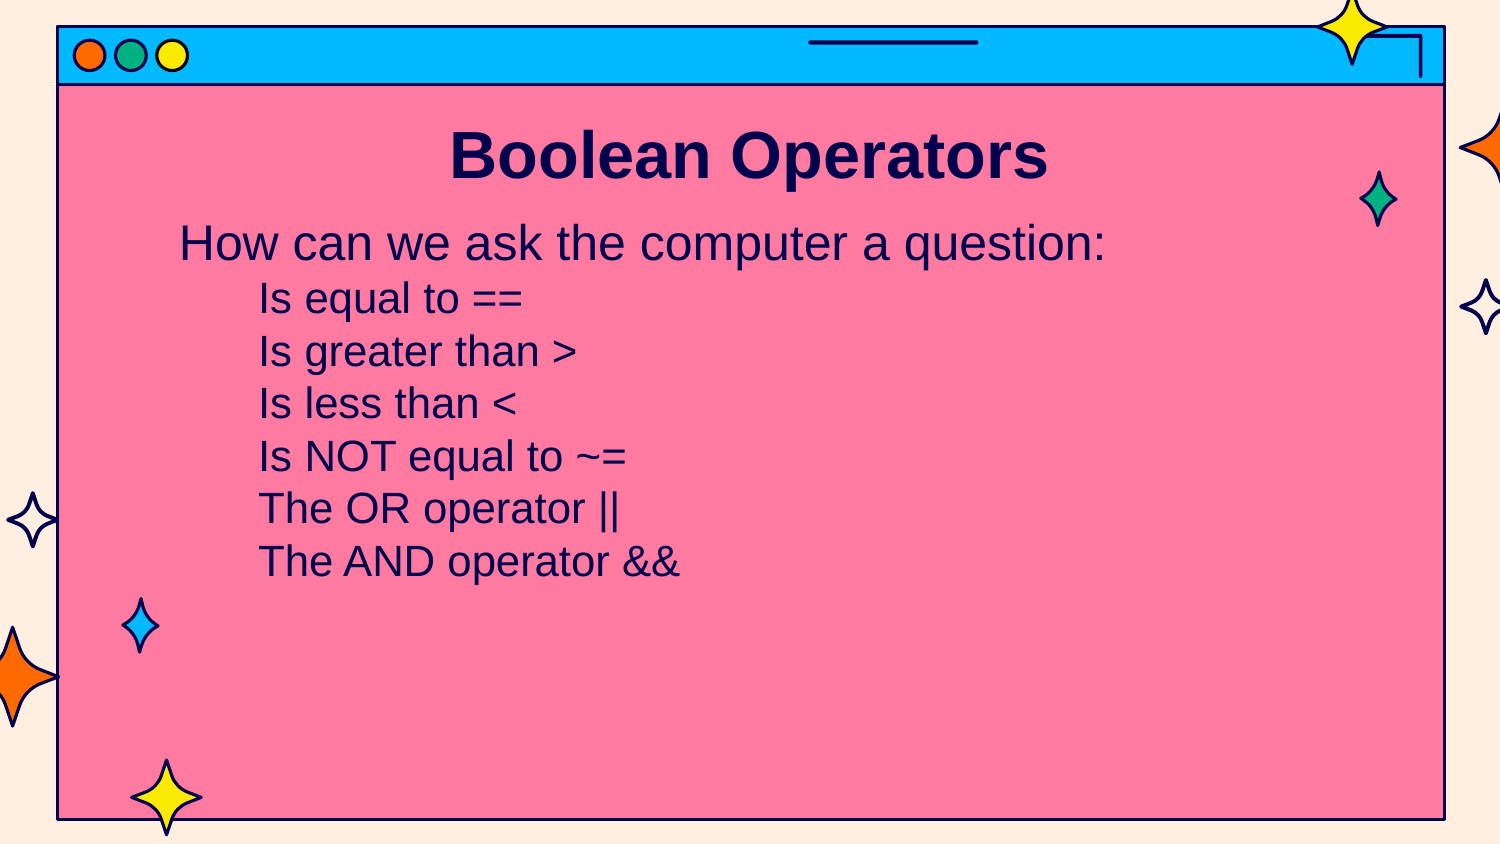

# Boolean Operators

How can we ask the computer a question:
Is equal to ==
Is greater than >
Is less than <
Is NOT equal to ~=
The OR operator ||
The AND operator &&